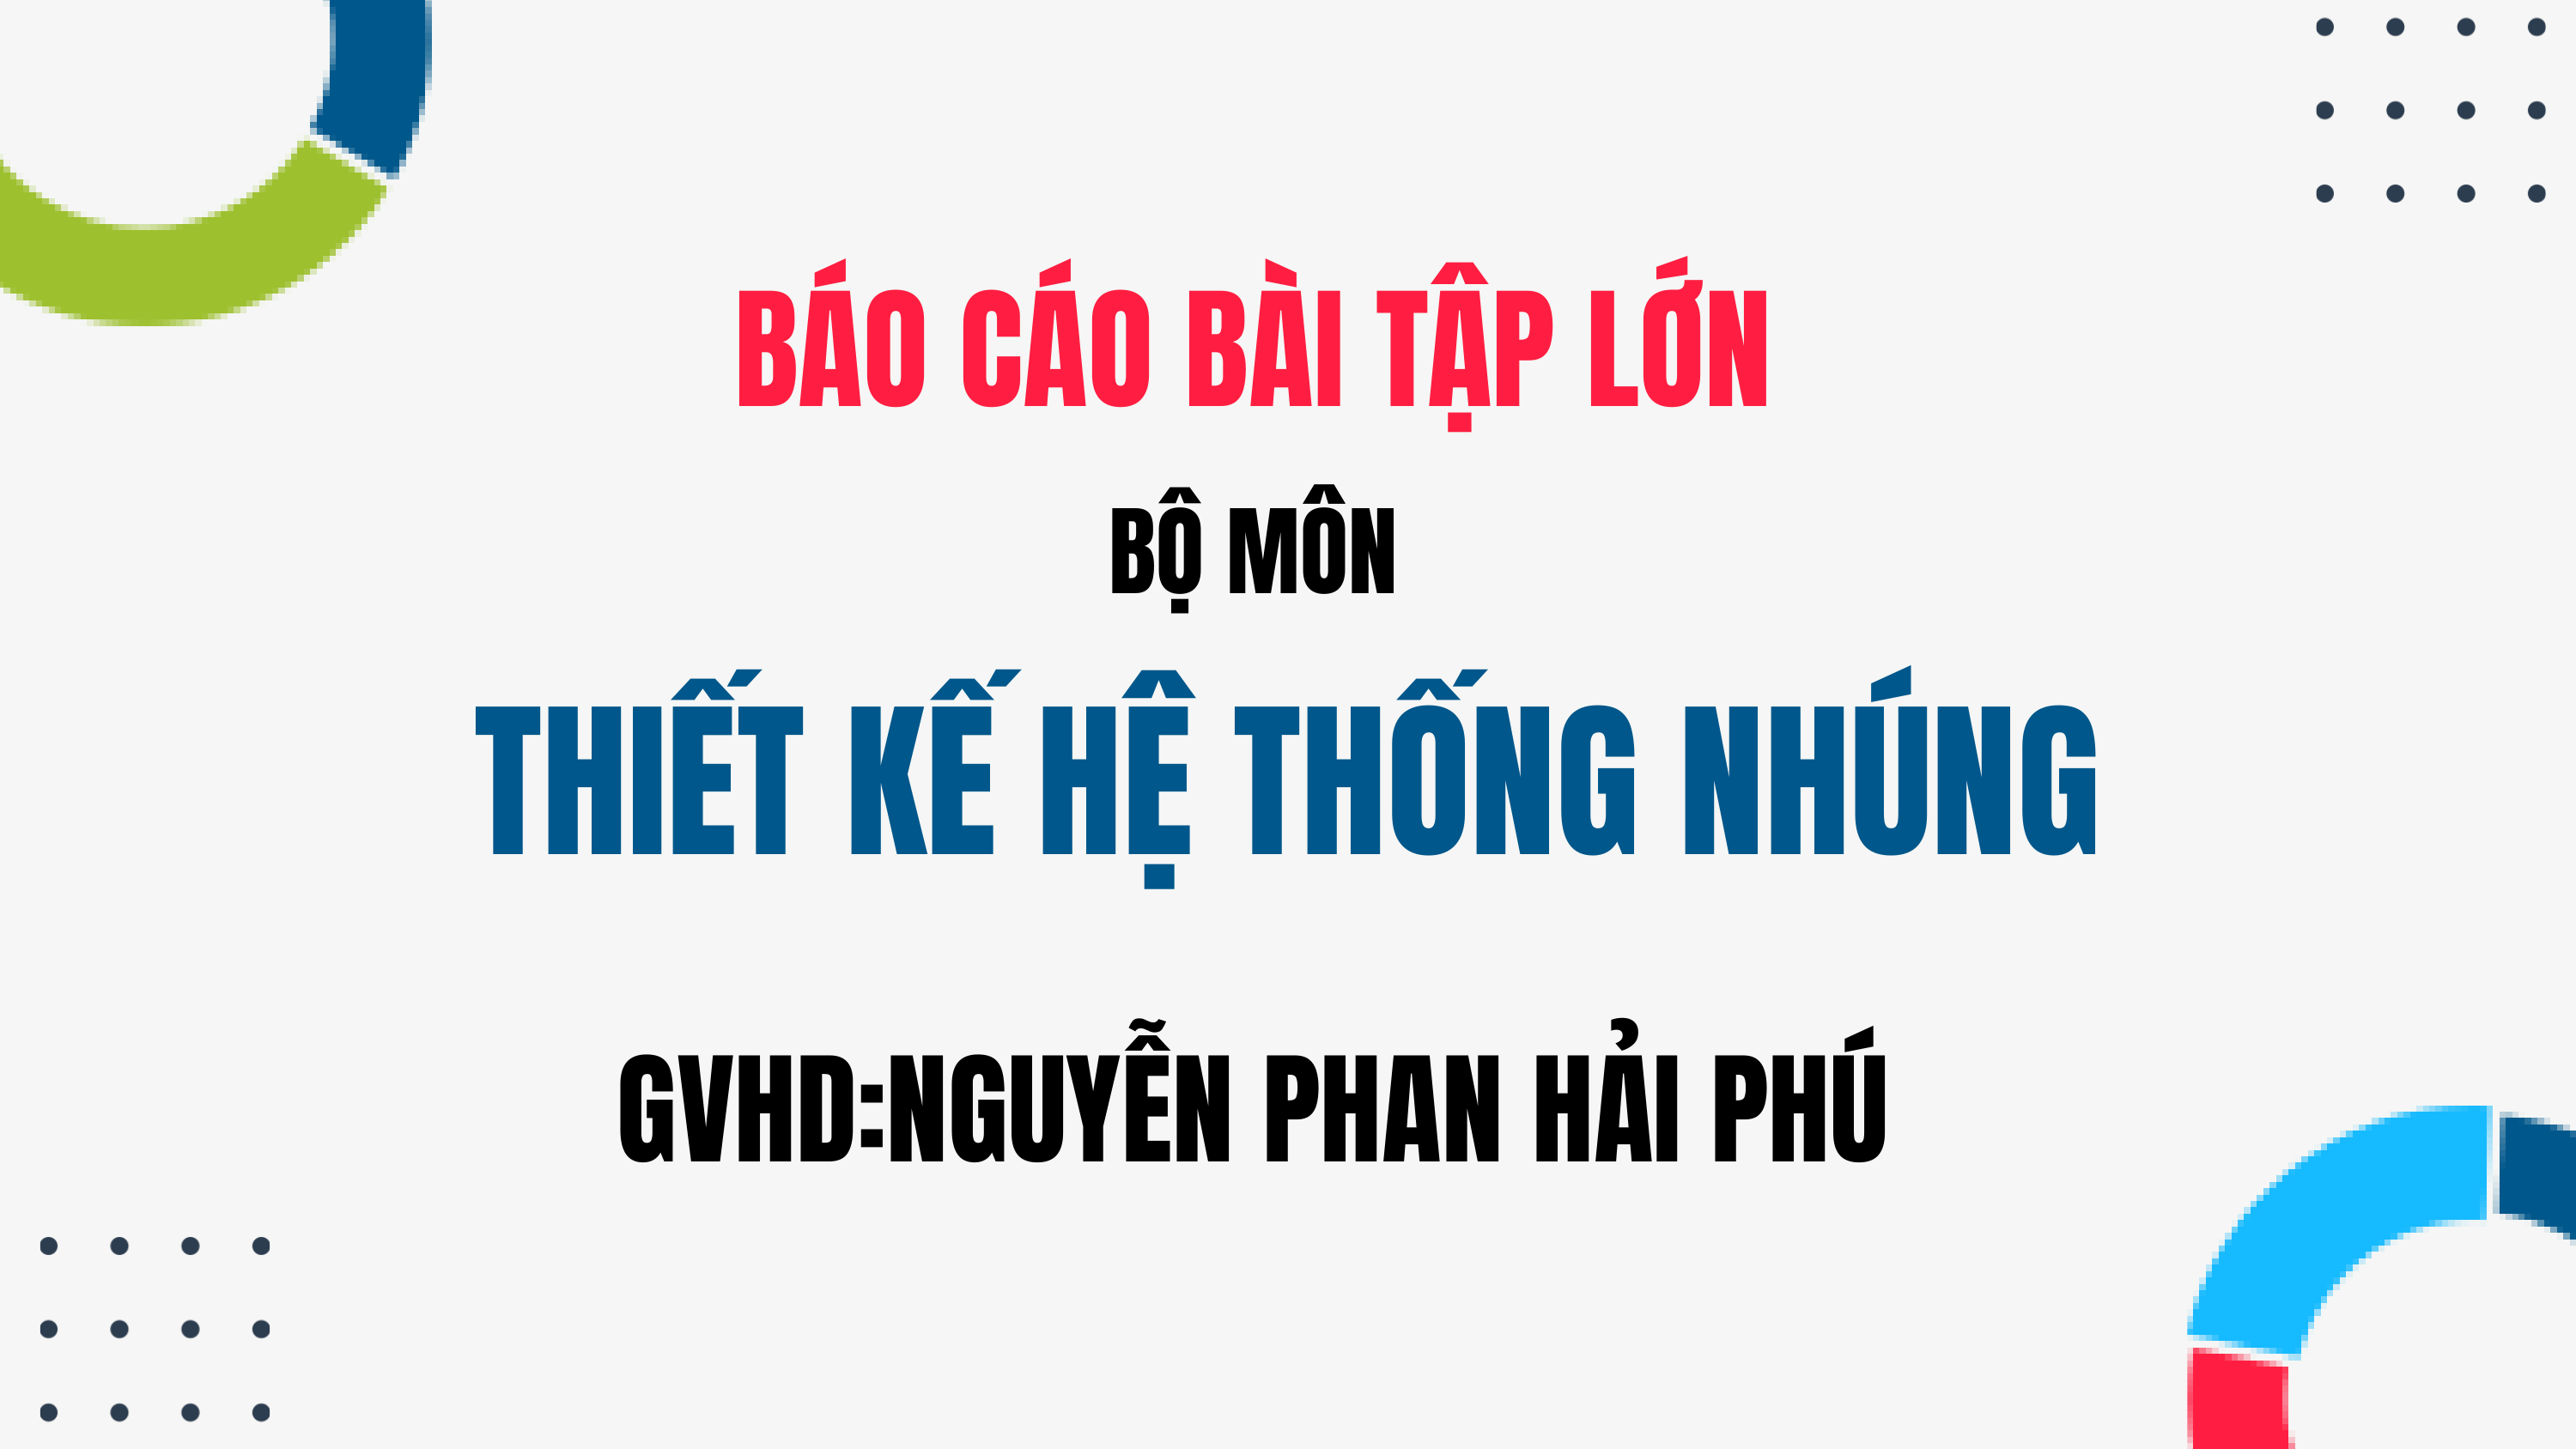

BÁO CÁO BÀI TẬP LỚN
BỘ MÔN
THIẾT KẾ HỆ THỐNG NHÚNG
GVHD:NGUYỄN PHAN HẢI PHÚ